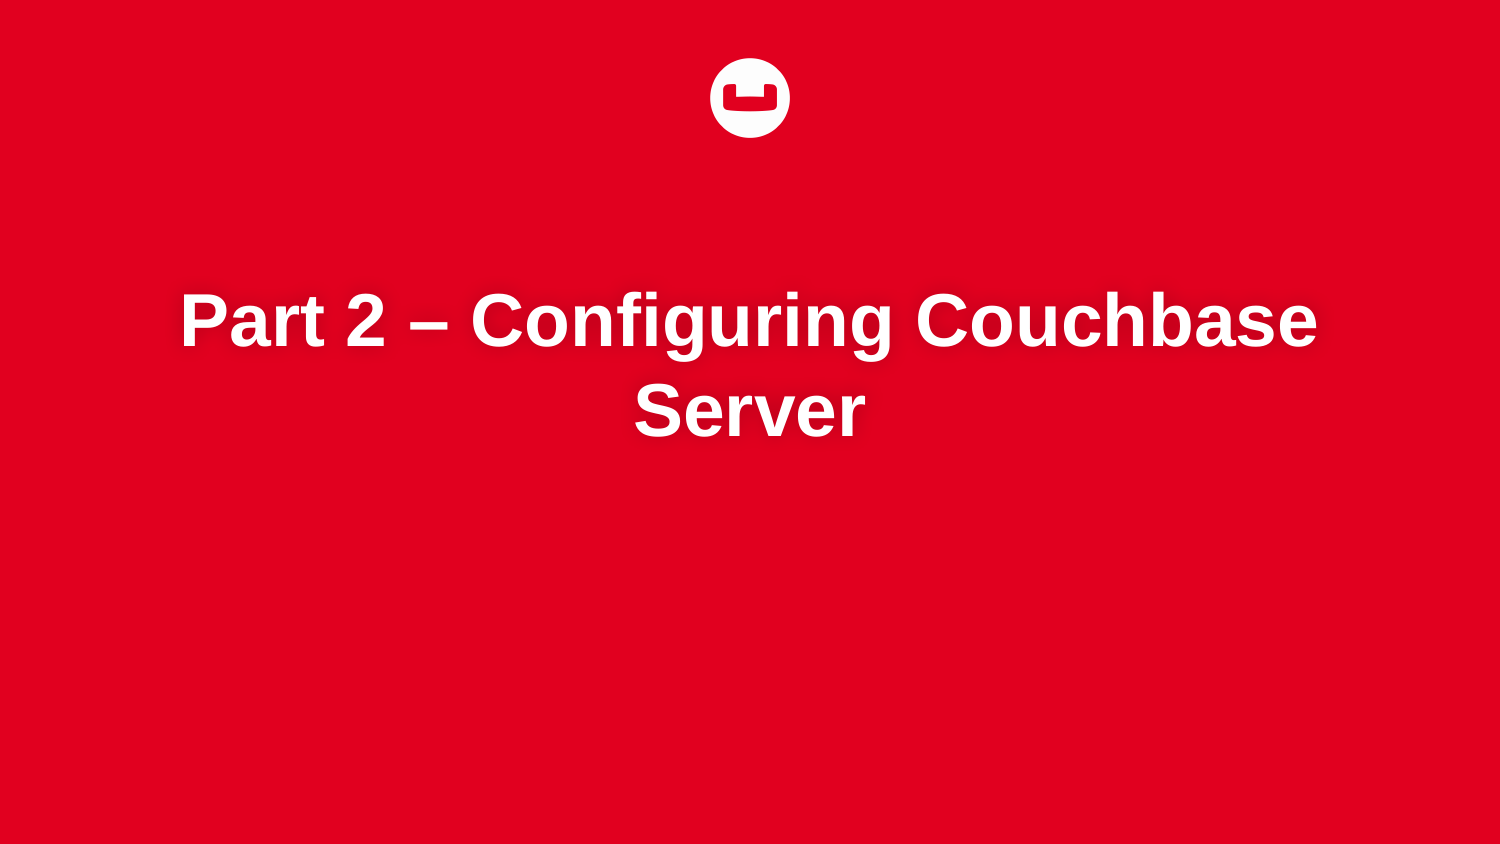

# Part 2 – Configuring Couchbase Server